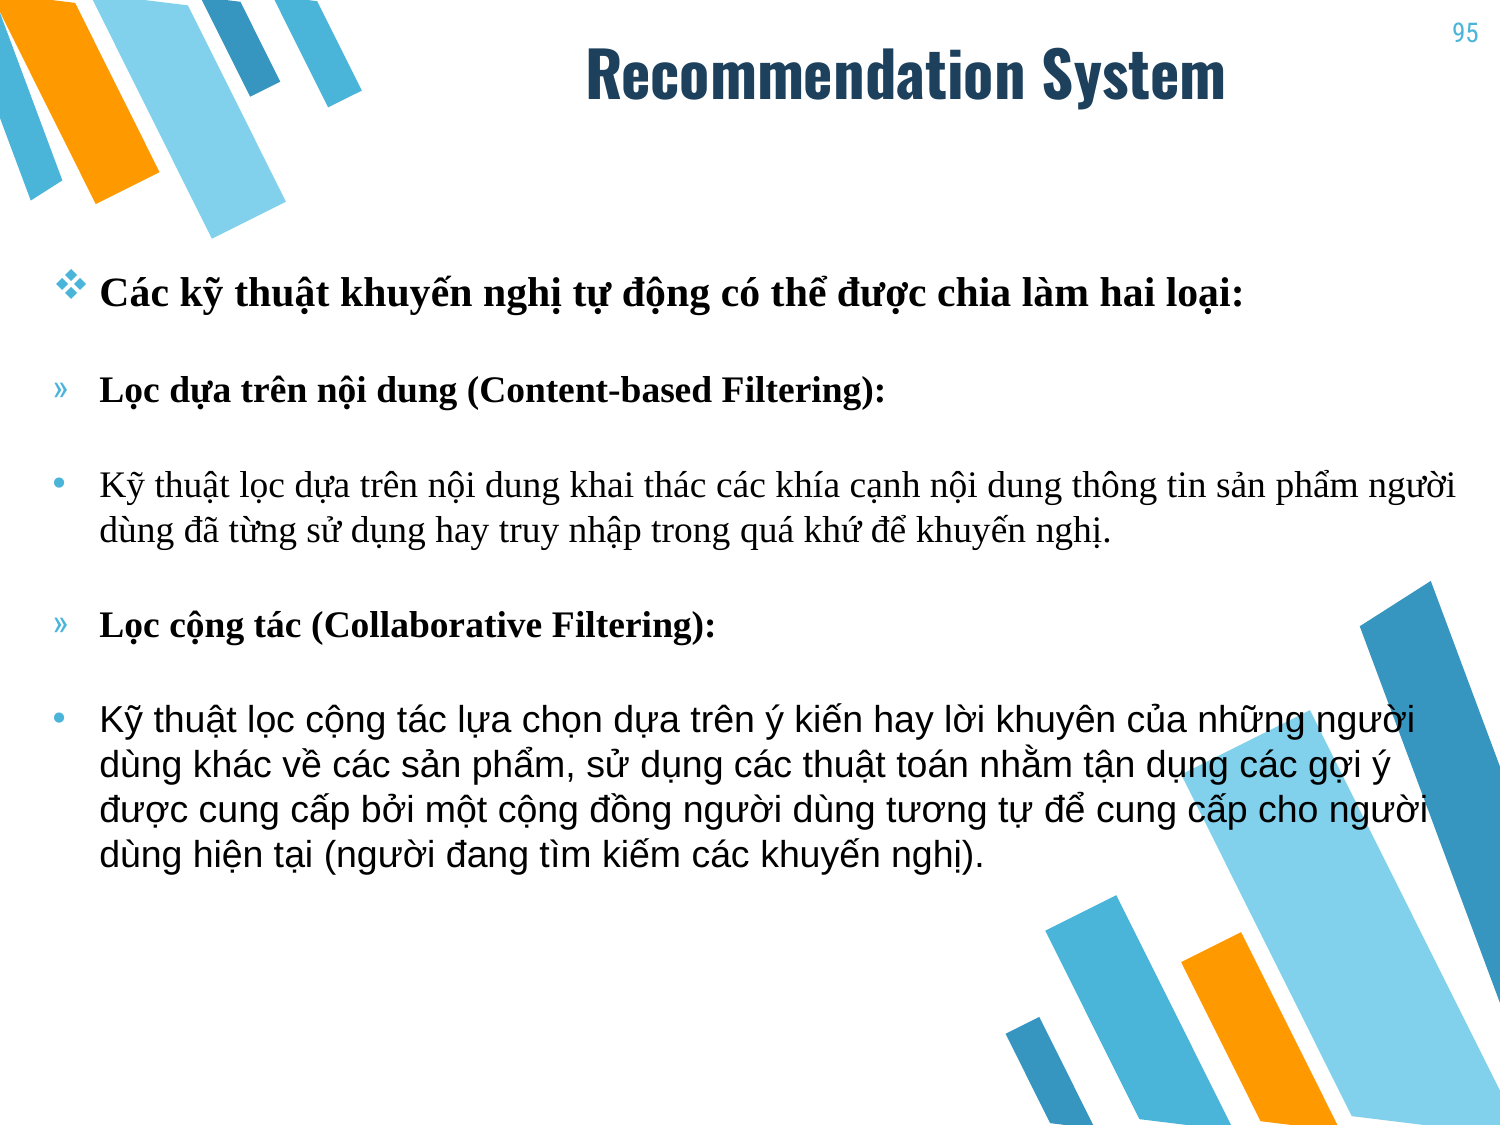

# Recommendation System
95
Các kỹ thuật khuyến nghị tự động có thể được chia làm hai loại:
Lọc dựa trên nội dung (Content-based Filtering):
Kỹ thuật lọc dựa trên nội dung khai thác các khía cạnh nội dung thông tin sản phẩm người dùng đã từng sử dụng hay truy nhập trong quá khứ để khuyến nghị.
Lọc cộng tác (Collaborative Filtering):
Kỹ thuật lọc cộng tác lựa chọn dựa trên ý kiến hay lời khuyên của những người dùng khác về các sản phẩm, sử dụng các thuật toán nhằm tận dụng các gợi ý được cung cấp bởi một cộng đồng người dùng tương tự để cung cấp cho người dùng hiện tại (người đang tìm kiếm các khuyến nghị).